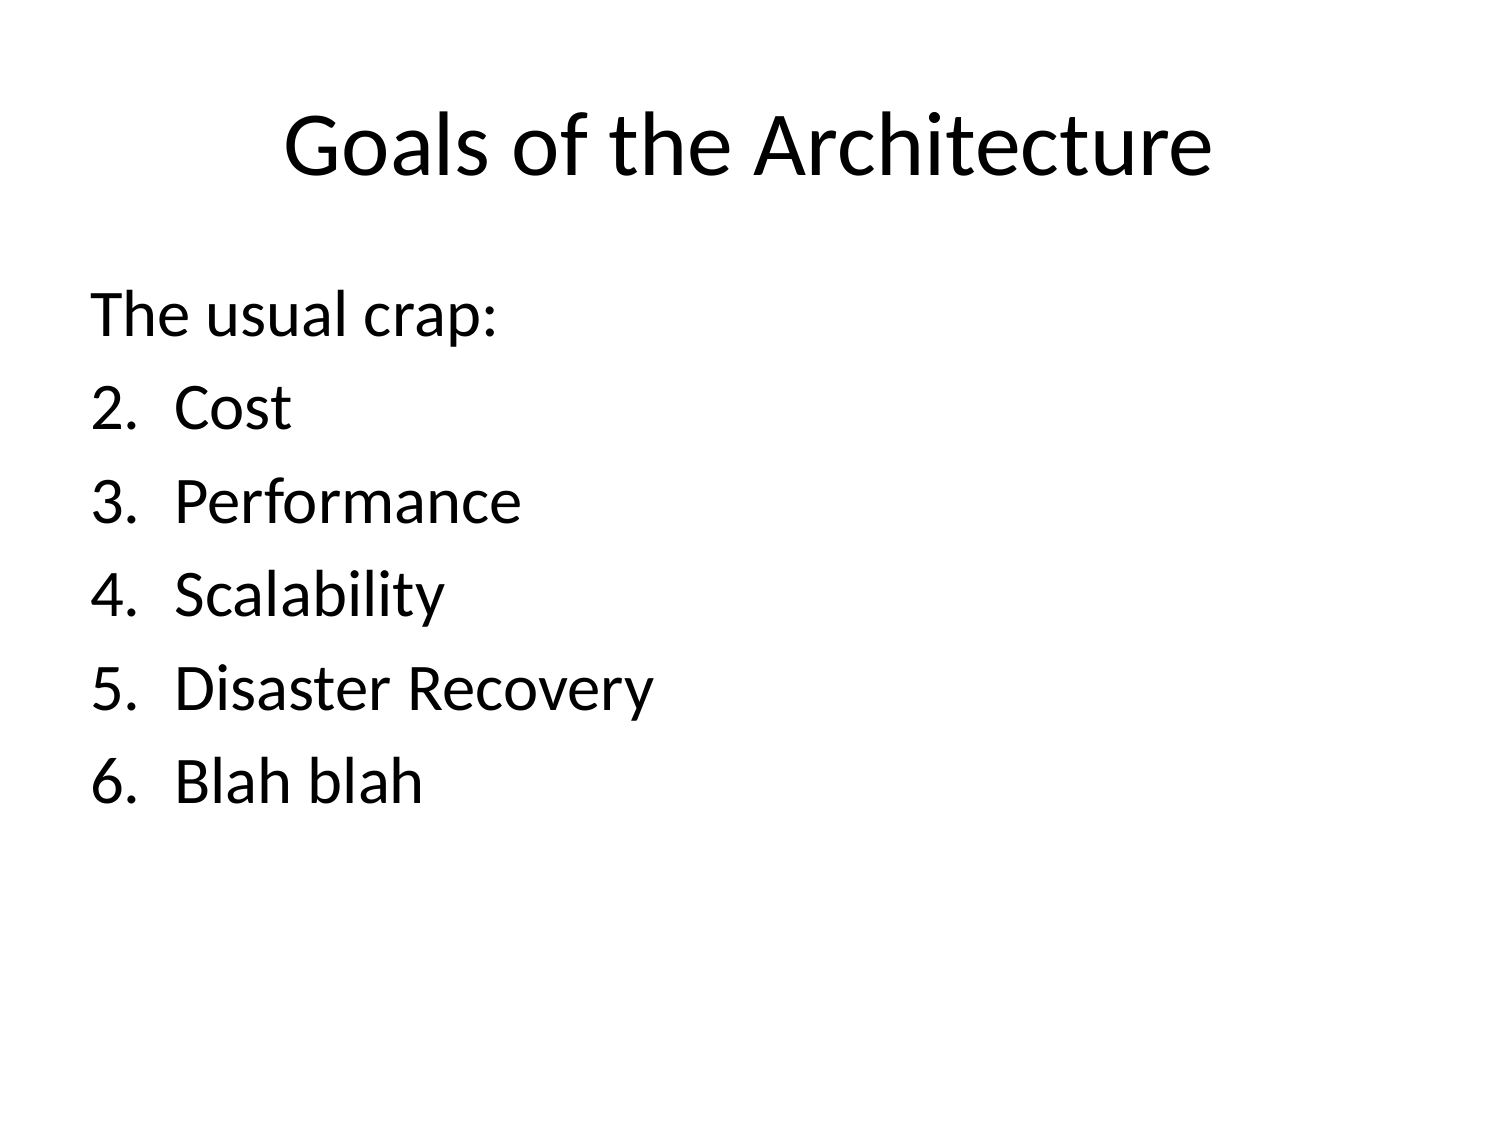

# Goals of the Architecture
The usual crap:
Cost
Performance
Scalability
Disaster Recovery
Blah blah